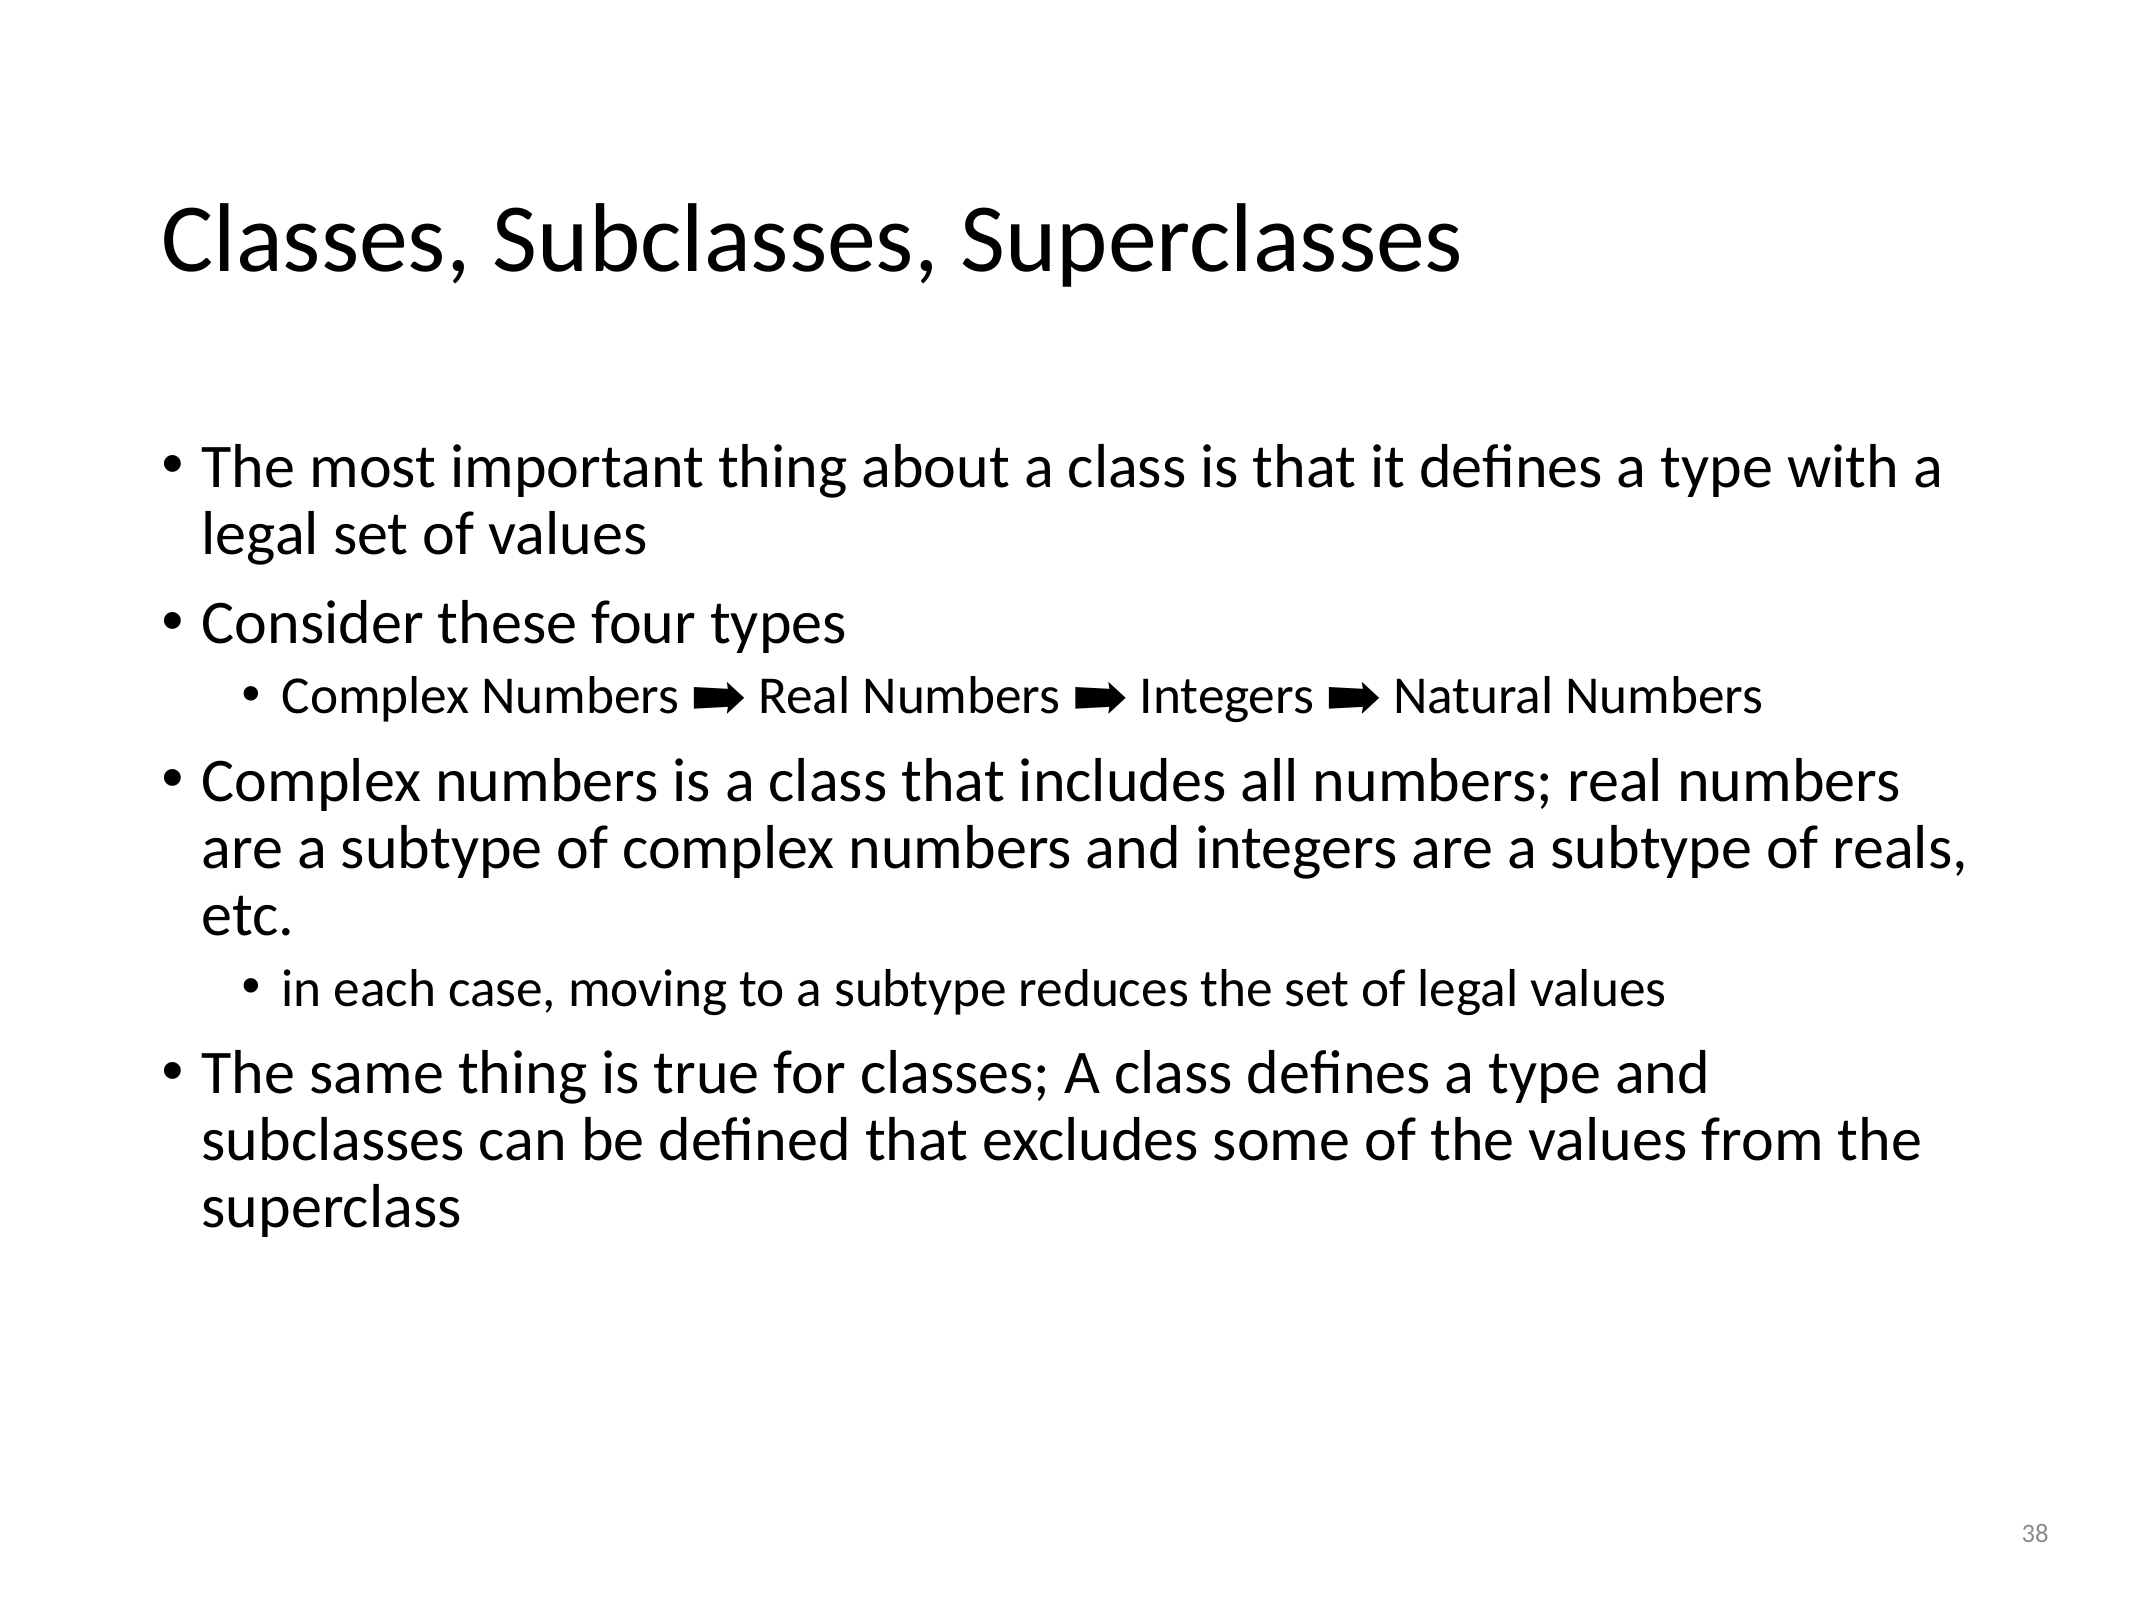

# Classes, Subclasses, Superclasses
The most important thing about a class is that it defines a type with a legal set of values
Consider these four types
Complex Numbers ➡ Real Numbers ➡ Integers ➡ Natural Numbers
Complex numbers is a class that includes all numbers; real numbers are a subtype of complex numbers and integers are a subtype of reals, etc.
in each case, moving to a subtype reduces the set of legal values
The same thing is true for classes; A class defines a type and subclasses can be defined that excludes some of the values from the superclass
38